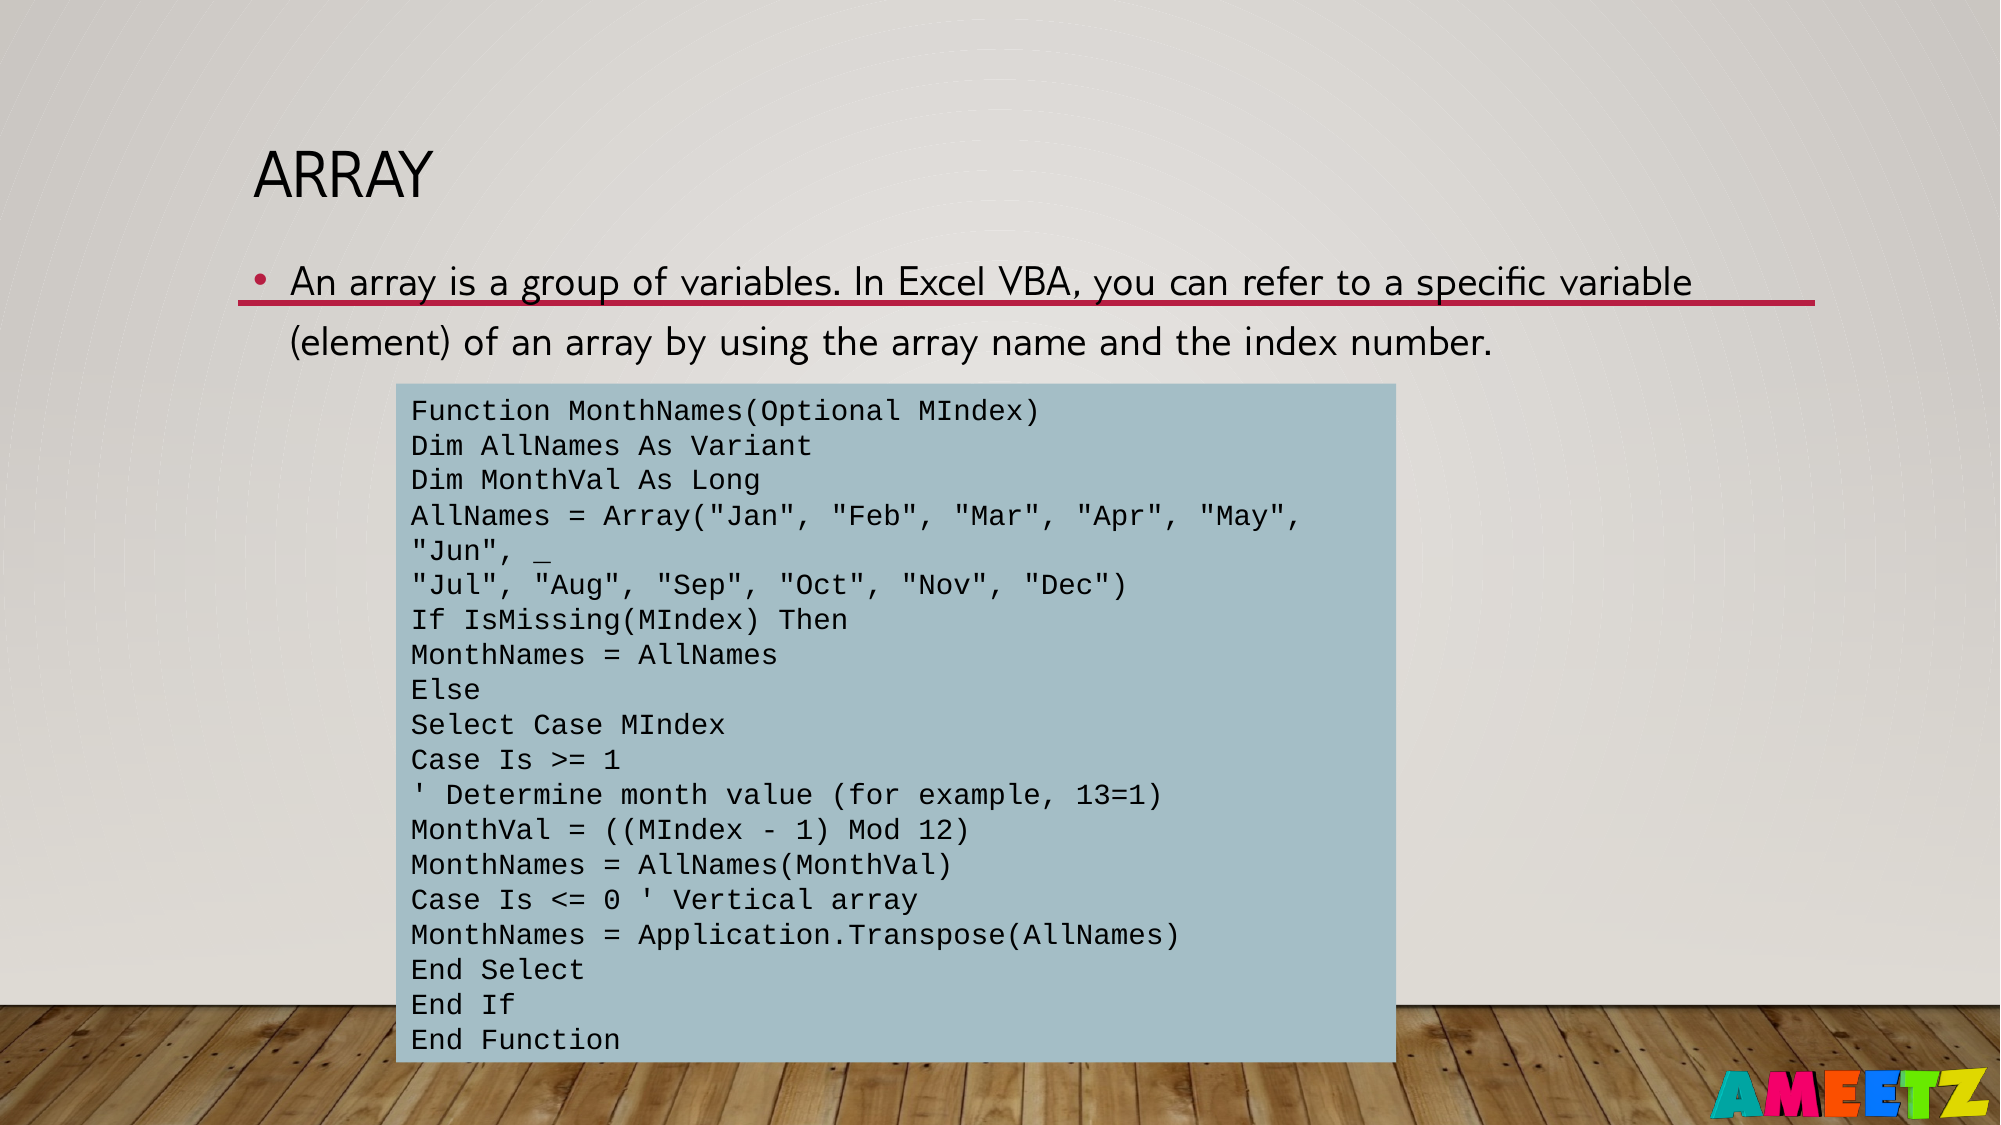

# Array
An array is a group of variables. In Excel VBA, you can refer to a specific variable (element) of an array by using the array name and the index number.
Function MonthNames(Optional MIndex)
Dim AllNames As Variant
Dim MonthVal As Long
AllNames = Array("Jan", "Feb", "Mar", "Apr", "May", "Jun", _
"Jul", "Aug", "Sep", "Oct", "Nov", "Dec")
If IsMissing(MIndex) Then
MonthNames = AllNames
Else
Select Case MIndex
Case Is >= 1
' Determine month value (for example, 13=1)
MonthVal = ((MIndex - 1) Mod 12)
MonthNames = AllNames(MonthVal)
Case Is <= 0 ' Vertical array
MonthNames = Application.Transpose(AllNames)
End Select
End If
End Function